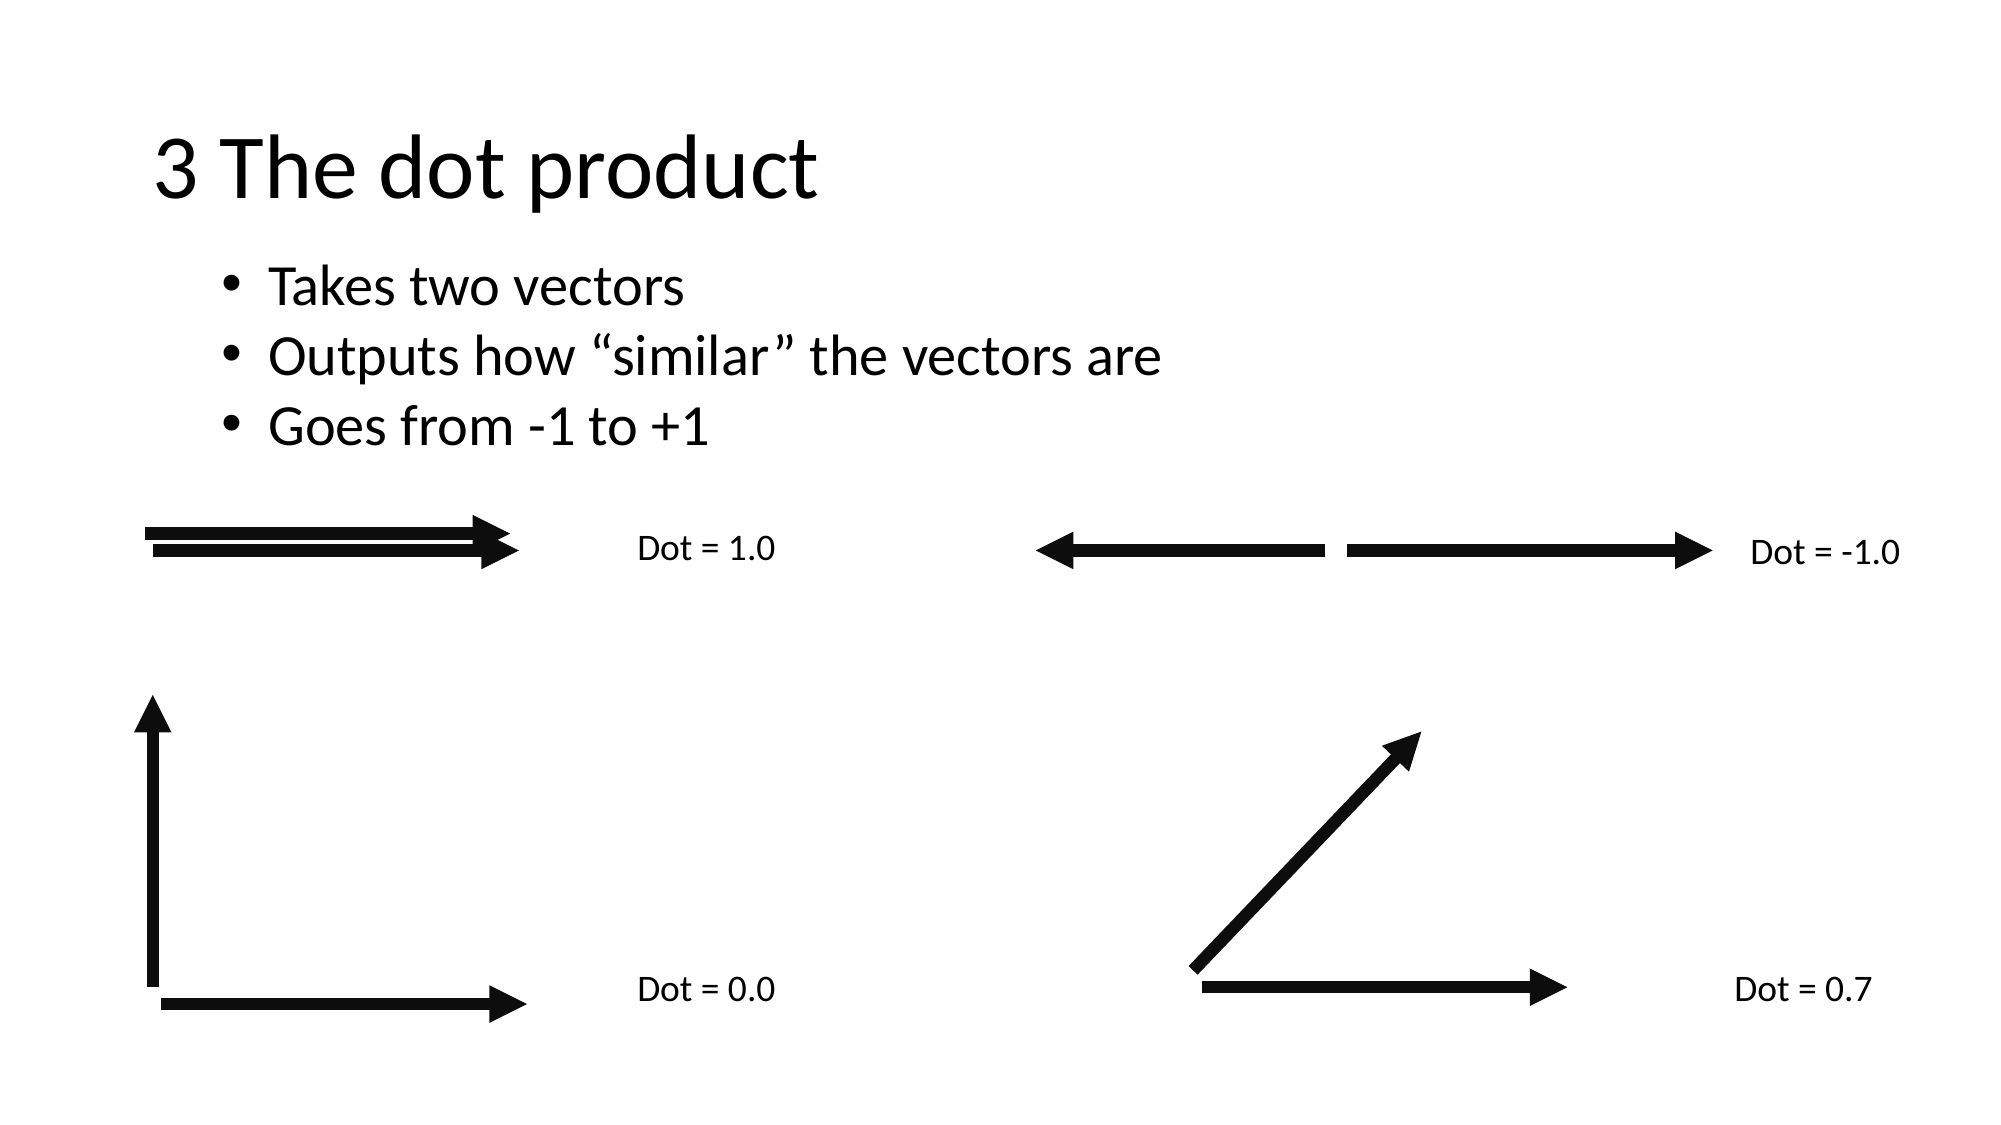

# 3 The dot product
Takes two vectors
Outputs how “similar” the vectors are
Goes from -1 to +1
Dot = 1.0
Dot = -1.0
Dot = 0.0
Dot = 0.7